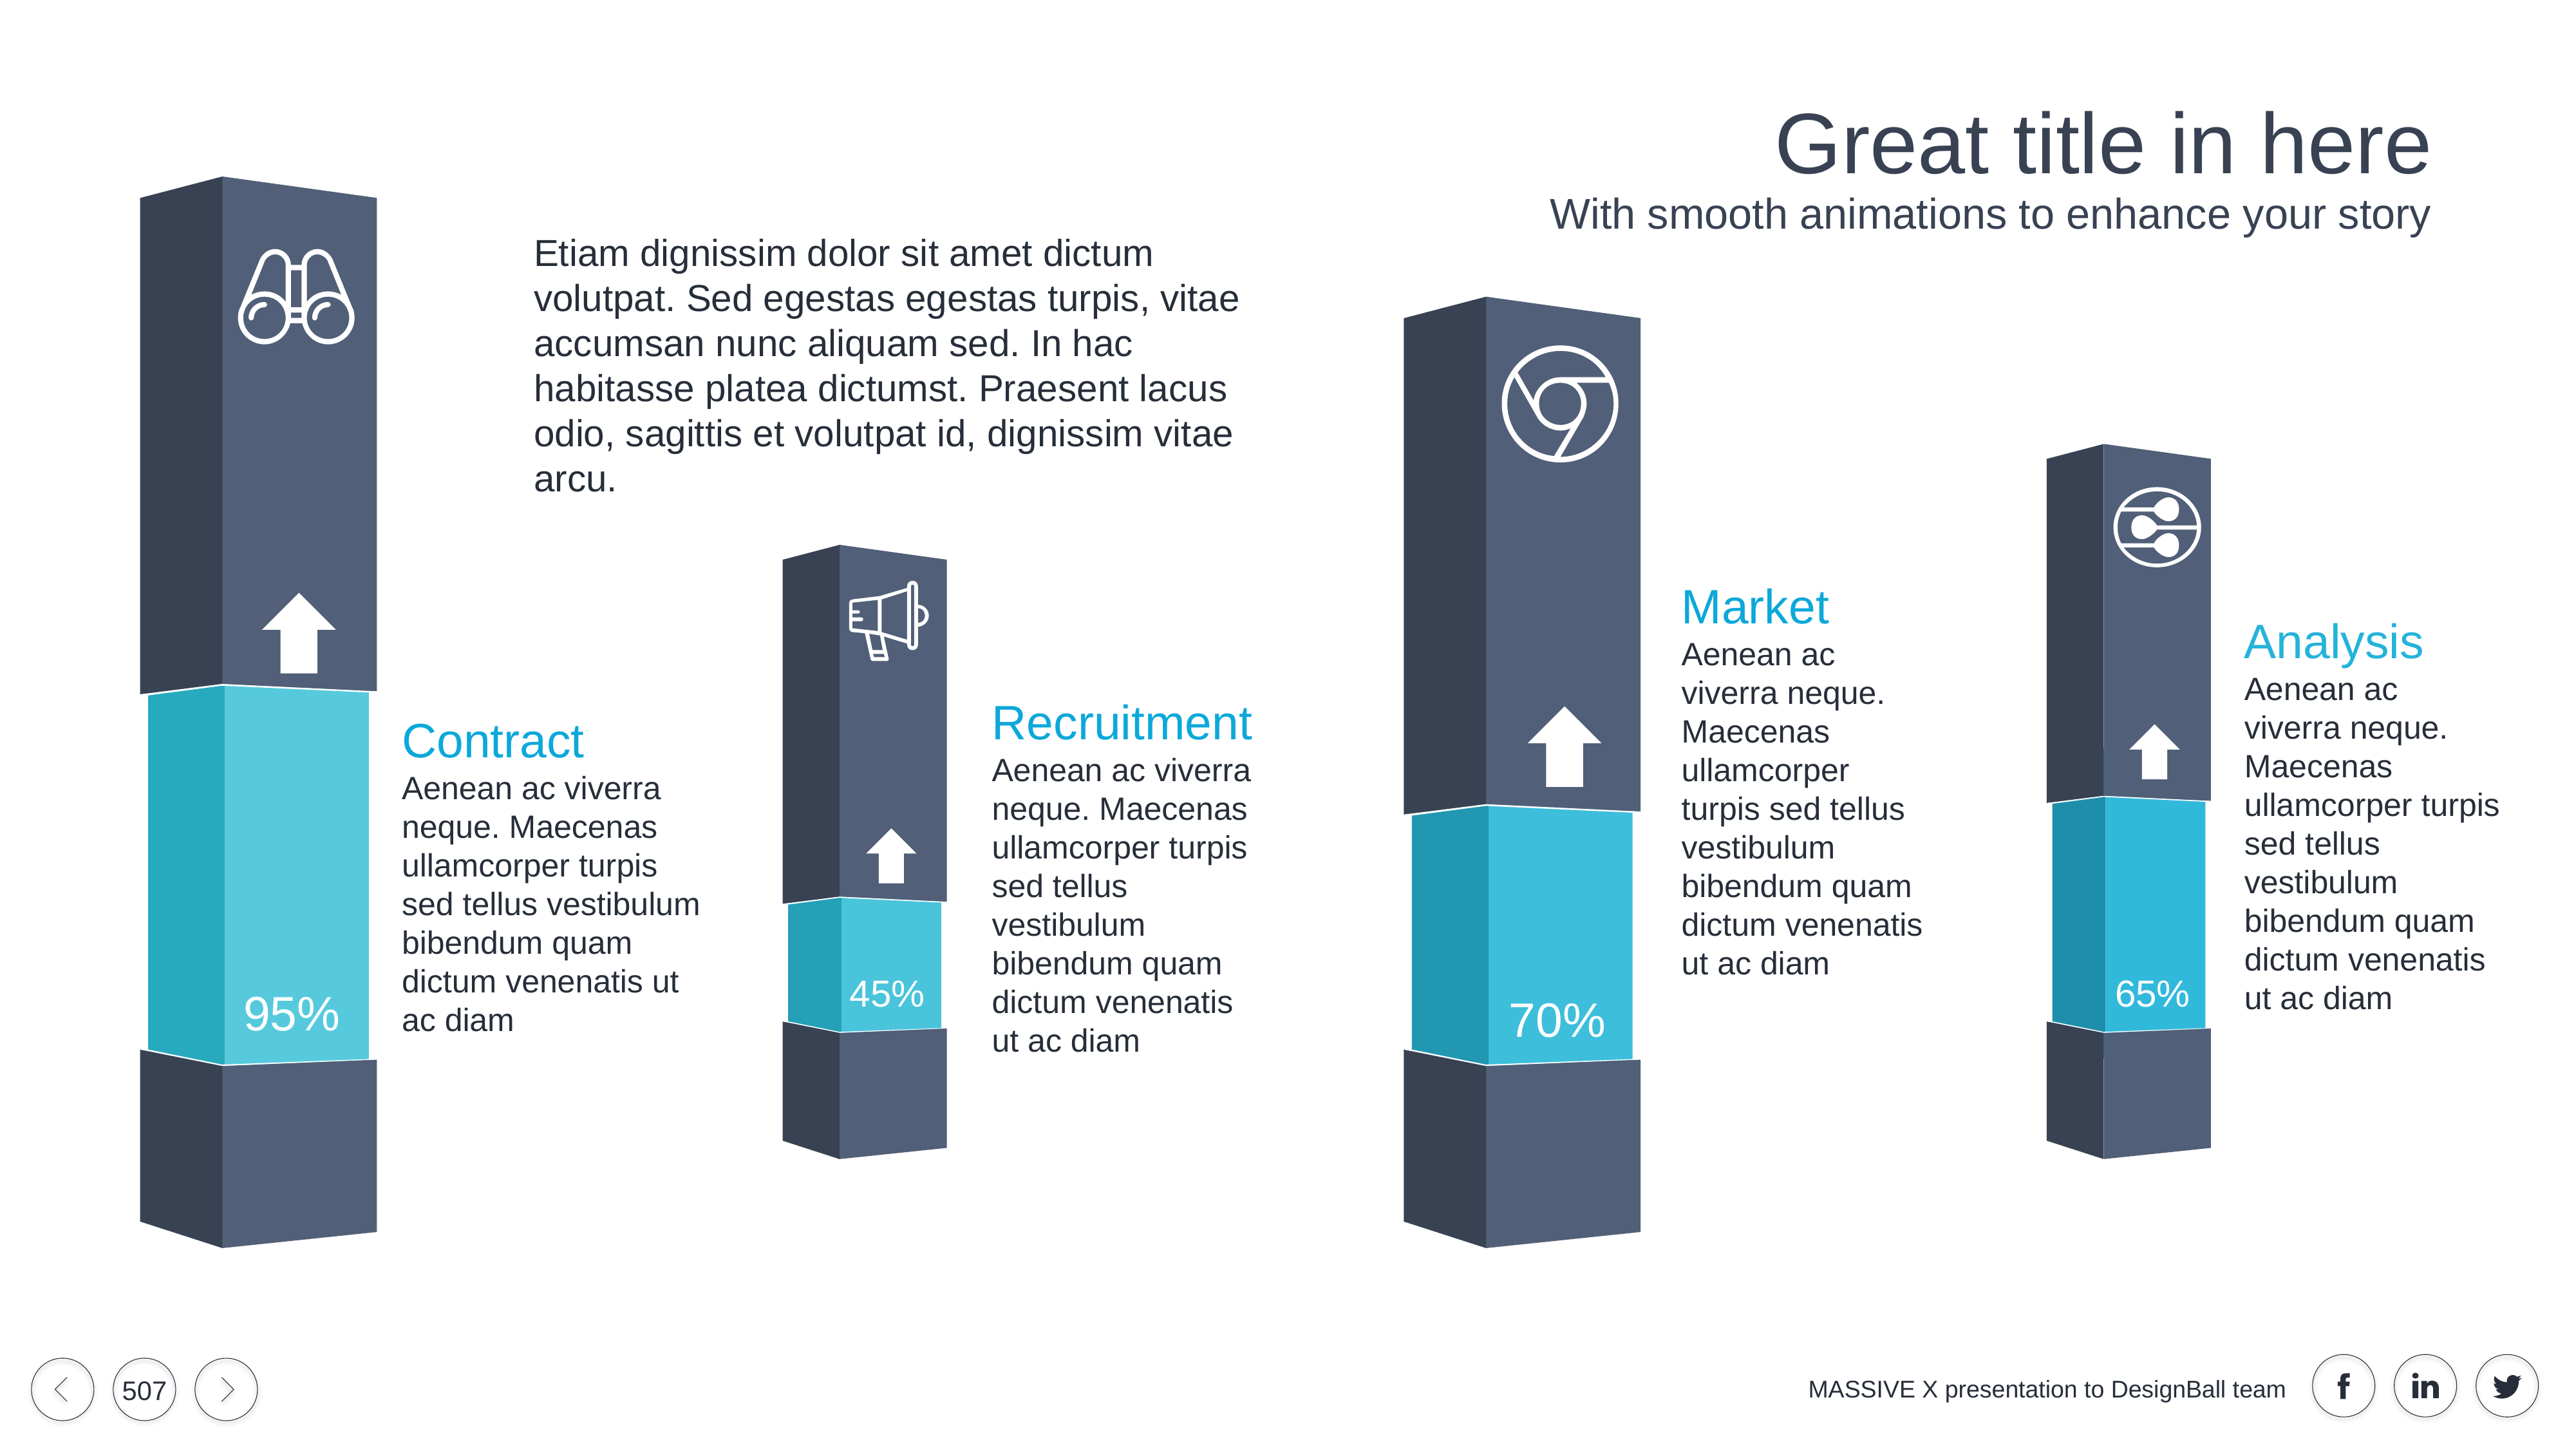

Great title in here
With smooth animations to enhance your story

Etiam dignissim dolor sit amet dictum volutpat. Sed egestas egestas turpis, vitae accumsan nunc aliquam sed. In hac habitasse platea dictumst. Praesent lacus odio, sagittis et volutpat id, dignissim vitae arcu.

Market
Aenean ac viverra neque. Maecenas ullamcorper turpis sed tellus vestibulum bibendum quam dictum venenatis ut ac diam

Analysis
Aenean ac viverra neque. Maecenas ullamcorper turpis sed tellus vestibulum bibendum quam dictum venenatis ut ac diam

Recruitment
Aenean ac viverra neque. Maecenas ullamcorper turpis sed tellus vestibulum bibendum quam dictum venenatis ut ac diam
Contract
Aenean ac viverra neque. Maecenas ullamcorper turpis sed tellus vestibulum bibendum quam dictum venenatis ut ac diam

45%
65%
95%
70%